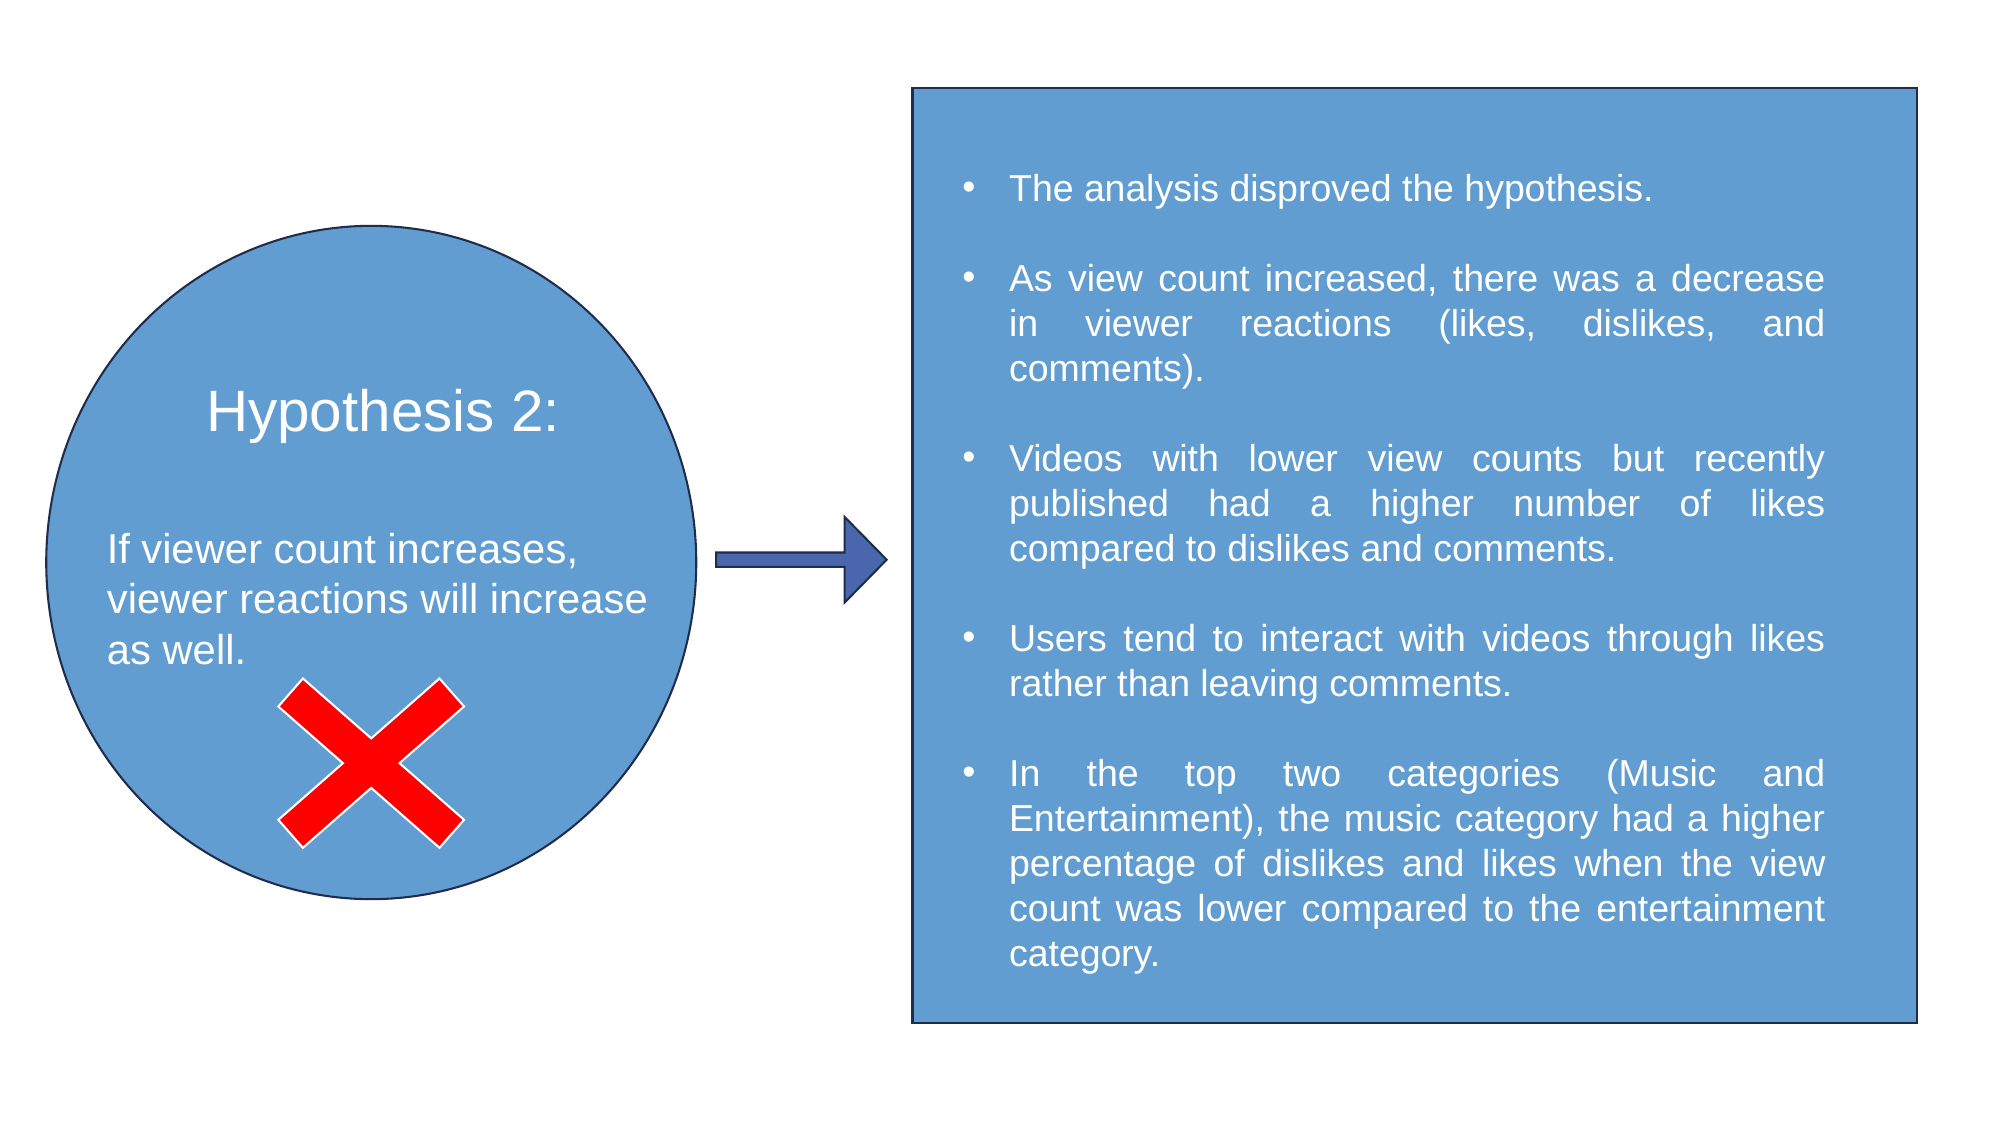

The analysis disproved the hypothesis.

As view count increased, there was a decrease in viewer reactions (likes, dislikes, and comments).

Videos with lower view counts but recently published had a higher number of likes compared to dislikes and comments.

Users tend to interact with videos through likes rather than leaving comments.

In the top two categories (Music and Entertainment), the music category had a higher percentage of dislikes and likes when the view count was lower compared to the entertainment category.

Hypothesis 2:
If viewer count increases, viewer reactions will increase as well.